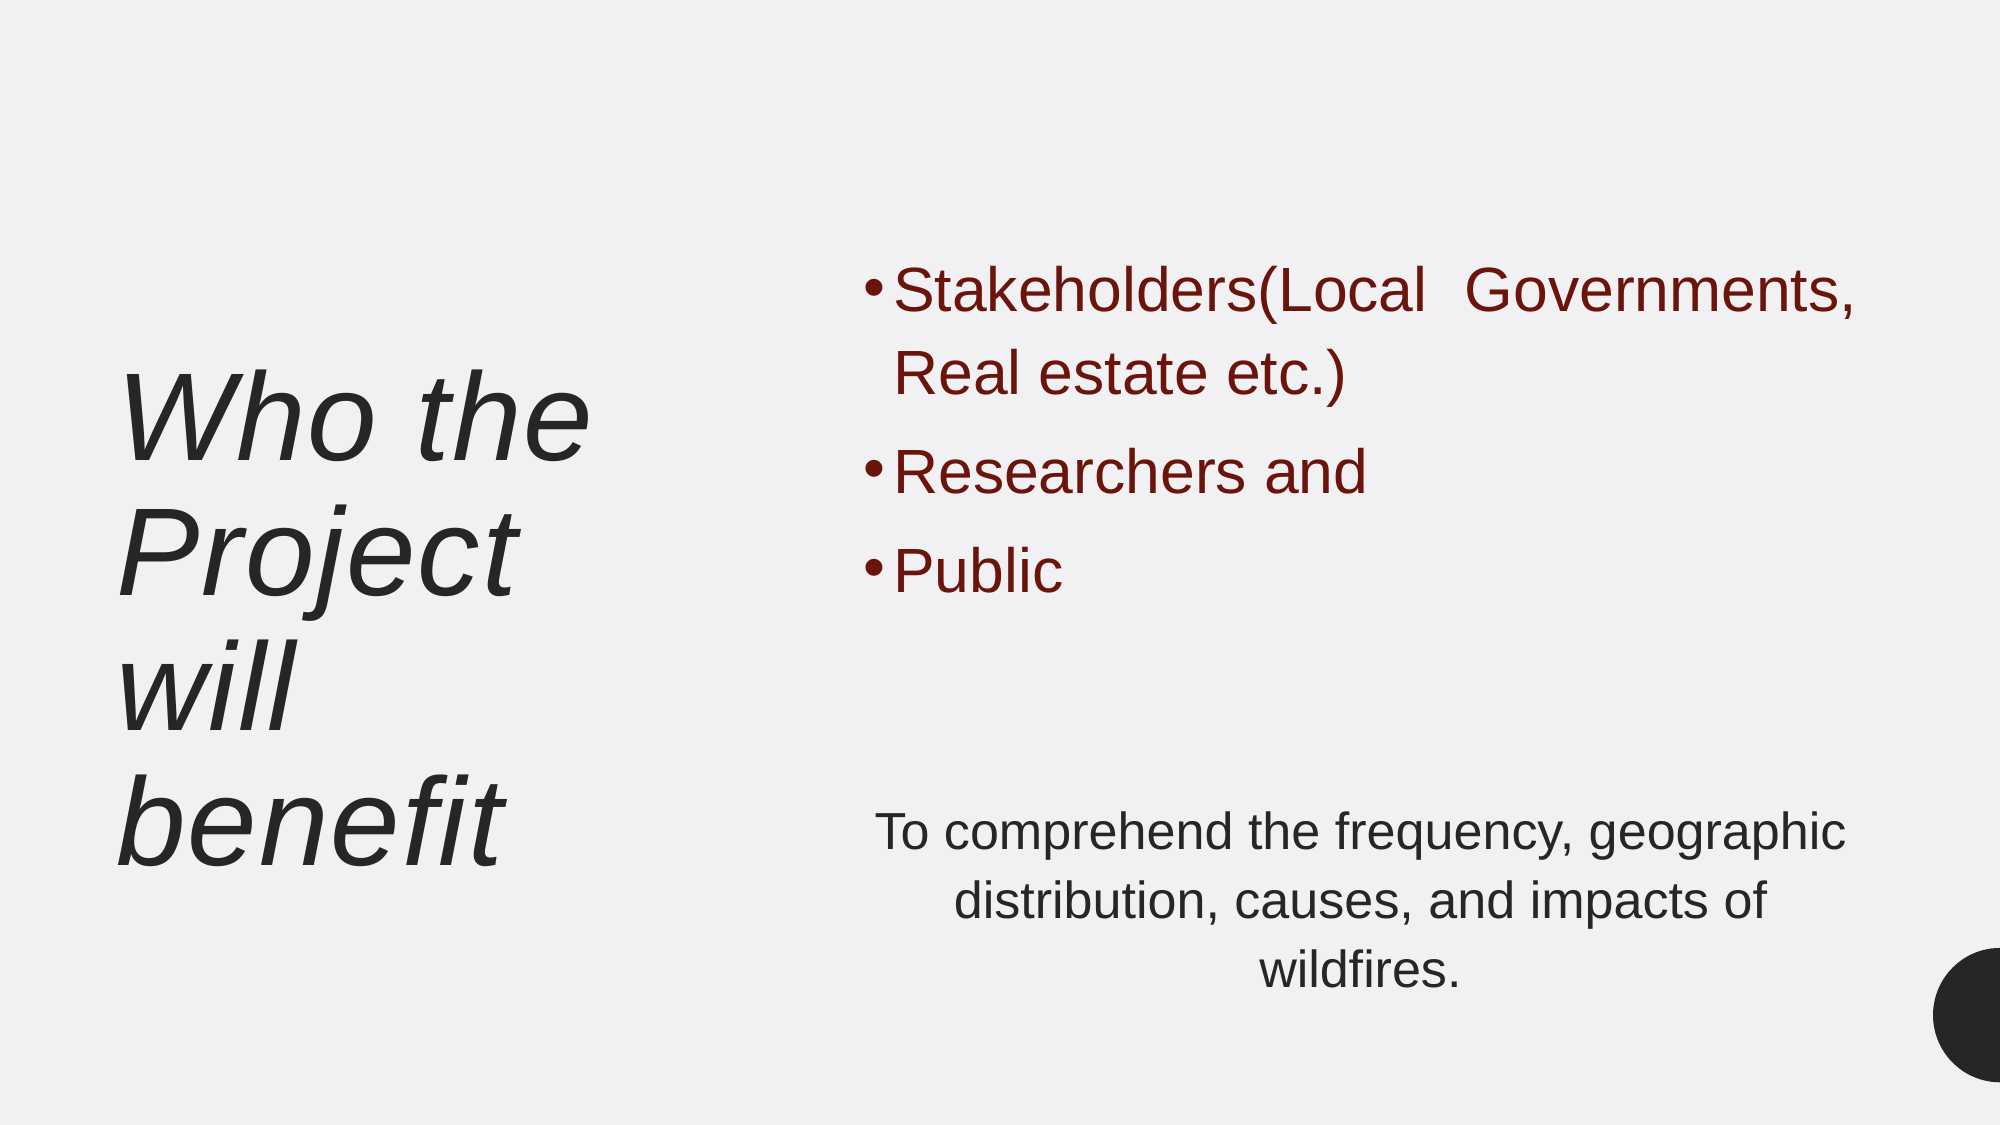

Stakeholders(Local Governments, Real estate etc.)
Researchers and
Public

To comprehend the frequency, geographic distribution, causes, and impacts of wildfires.

# Who the Project will benefit